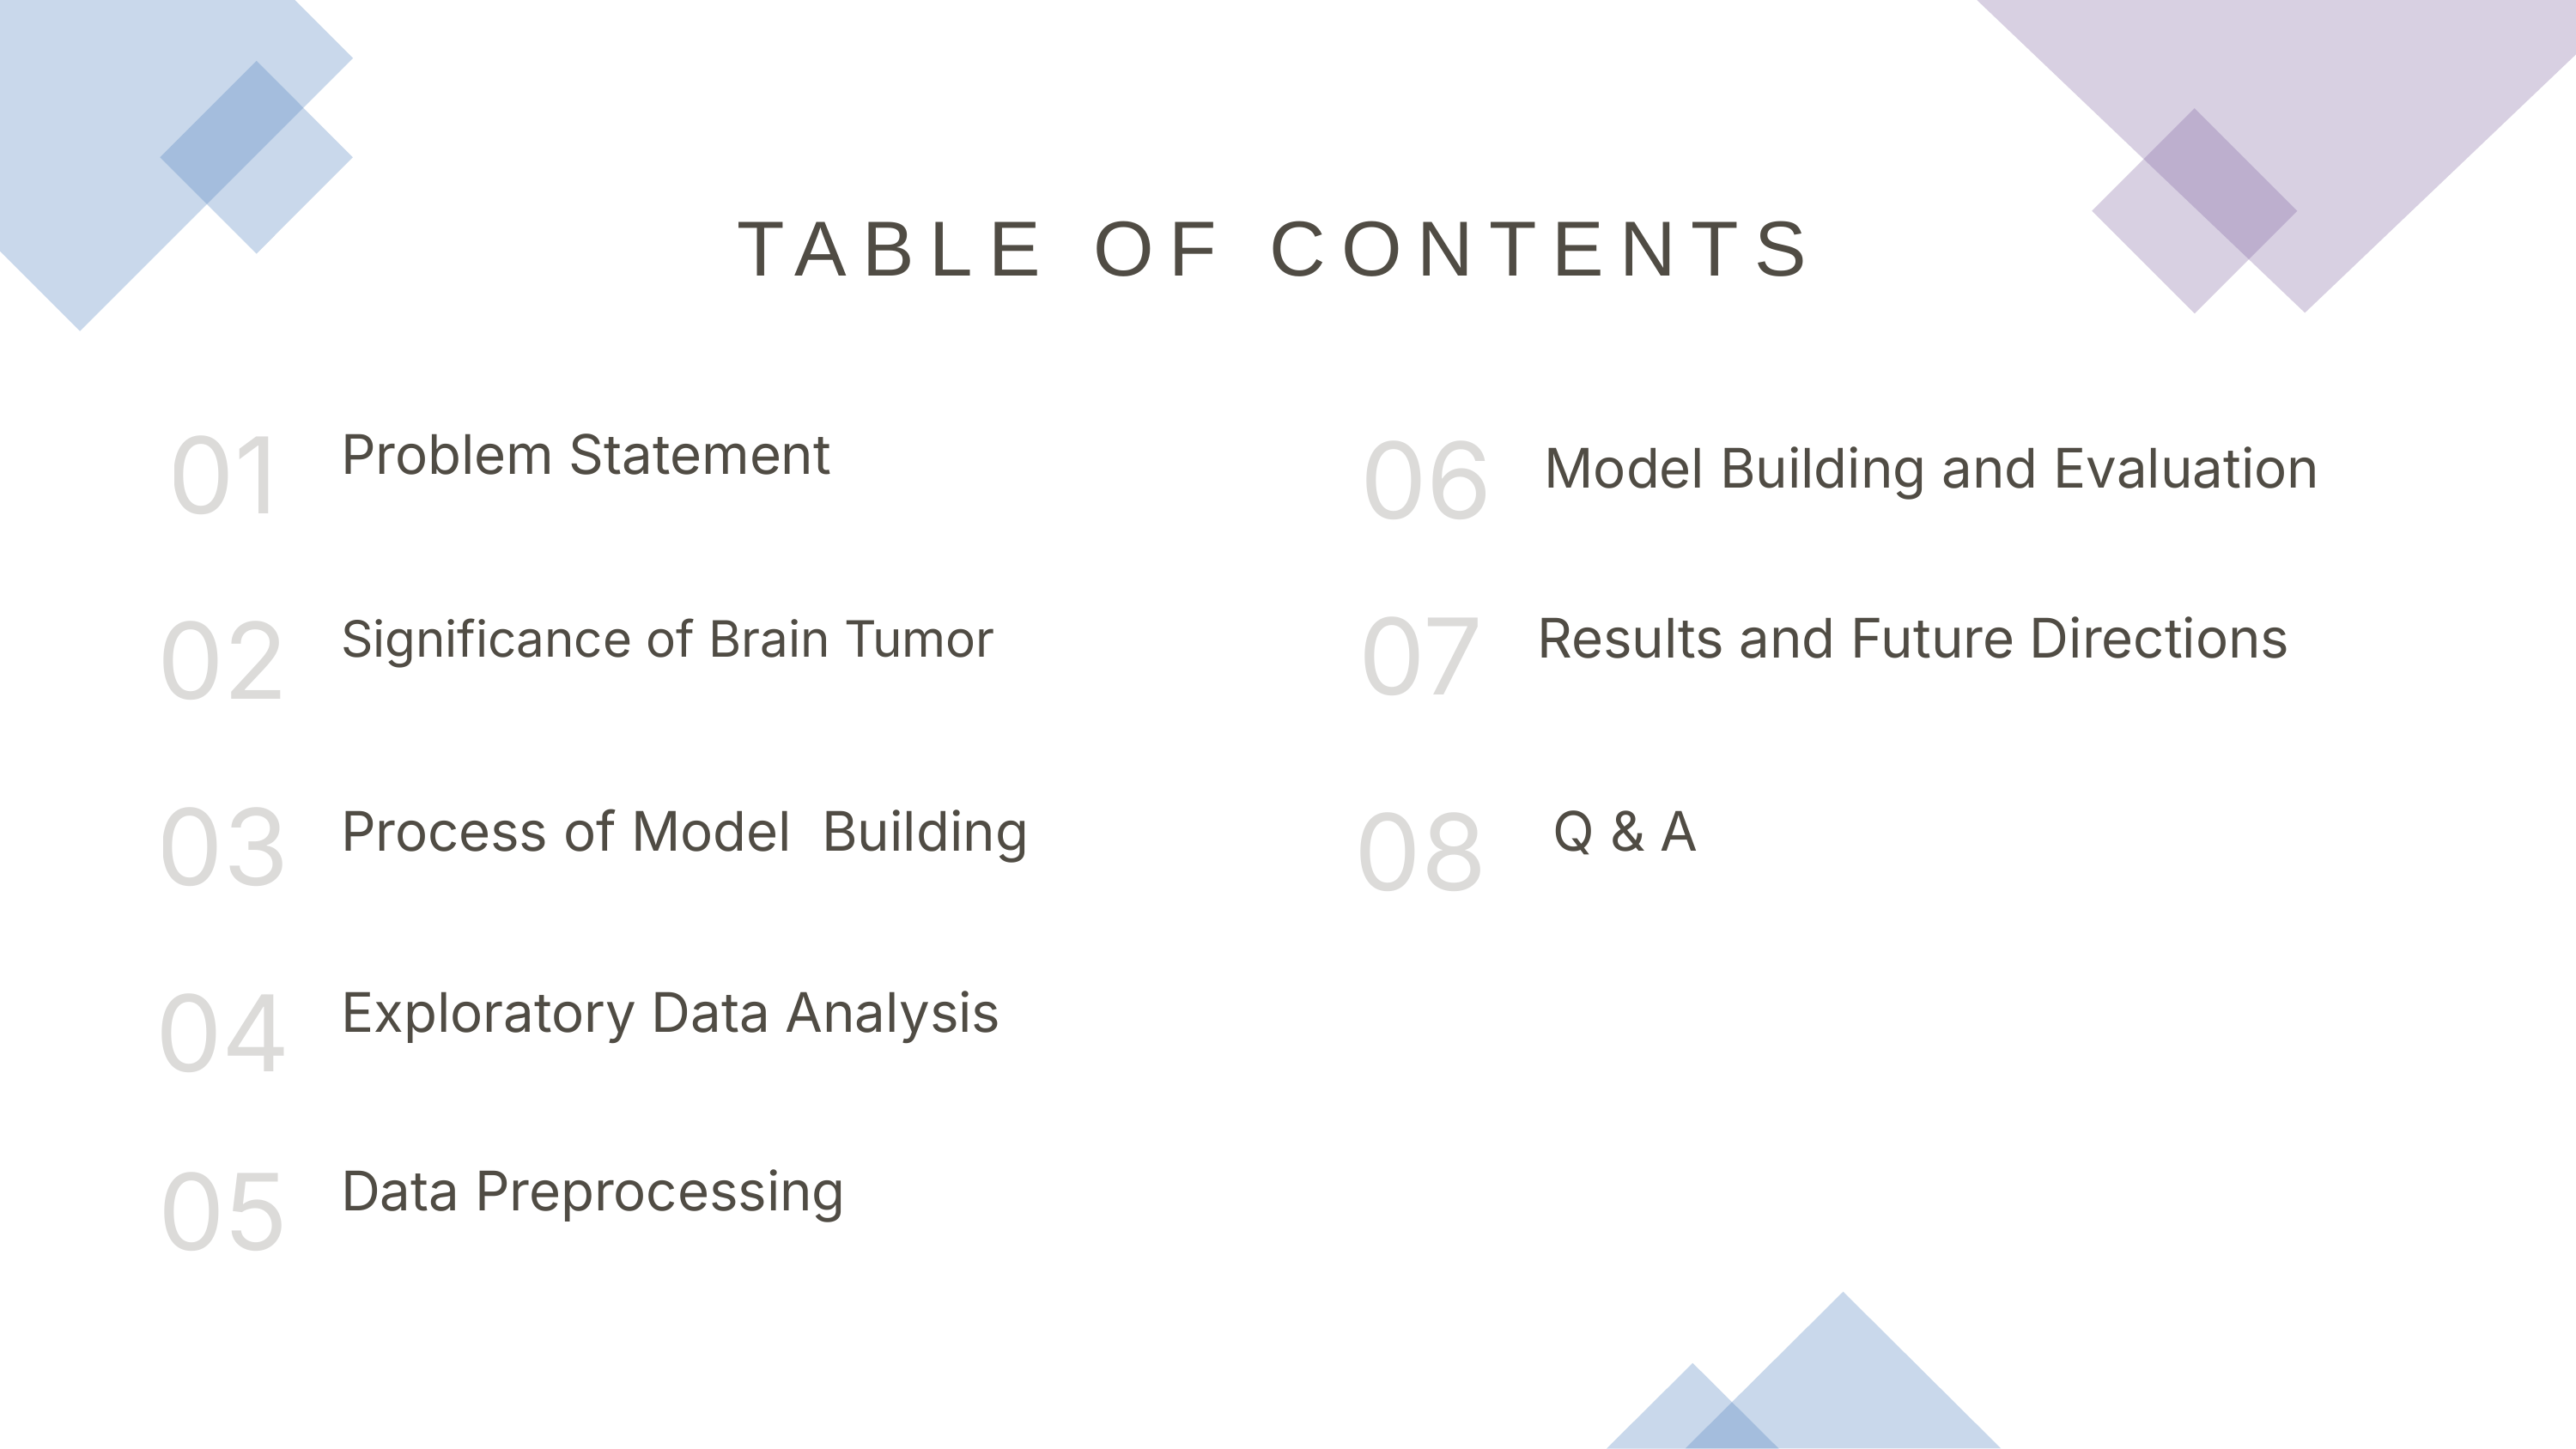

TABLE OF CONTENTS
01
06
Problem Statement
Model Building and Evaluation
07
02
Significance of Brain Tumor
Results and Future Directions
03
08
Process of Model  Building
Q & A
04
Exploratory Data Analysis
05
Data Preprocessing